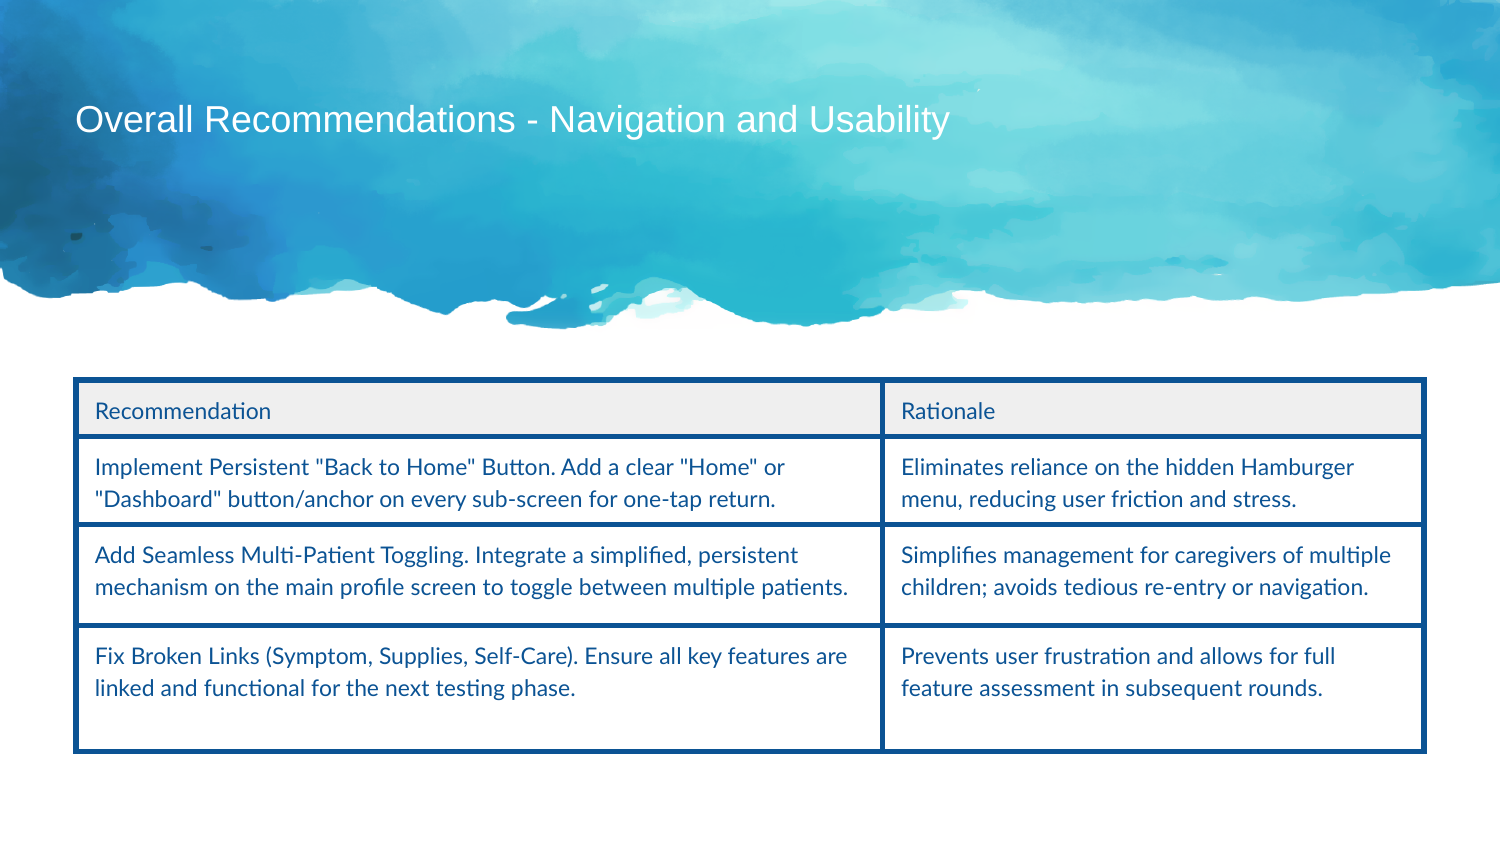

Overall Recommendations - Navigation and Usability
| Recommendation | Rationale |
| --- | --- |
| Implement Persistent "Back to Home" Button. Add a clear "Home" or "Dashboard" button/anchor on every sub-screen for one-tap return. | Eliminates reliance on the hidden Hamburger menu, reducing user friction and stress. |
| Add Seamless Multi-Patient Toggling. Integrate a simplified, persistent mechanism on the main profile screen to toggle between multiple patients. | Simplifies management for caregivers of multiple children; avoids tedious re-entry or navigation. |
| Fix Broken Links (Symptom, Supplies, Self-Care). Ensure all key features are linked and functional for the next testing phase. | Prevents user frustration and allows for full feature assessment in subsequent rounds. |